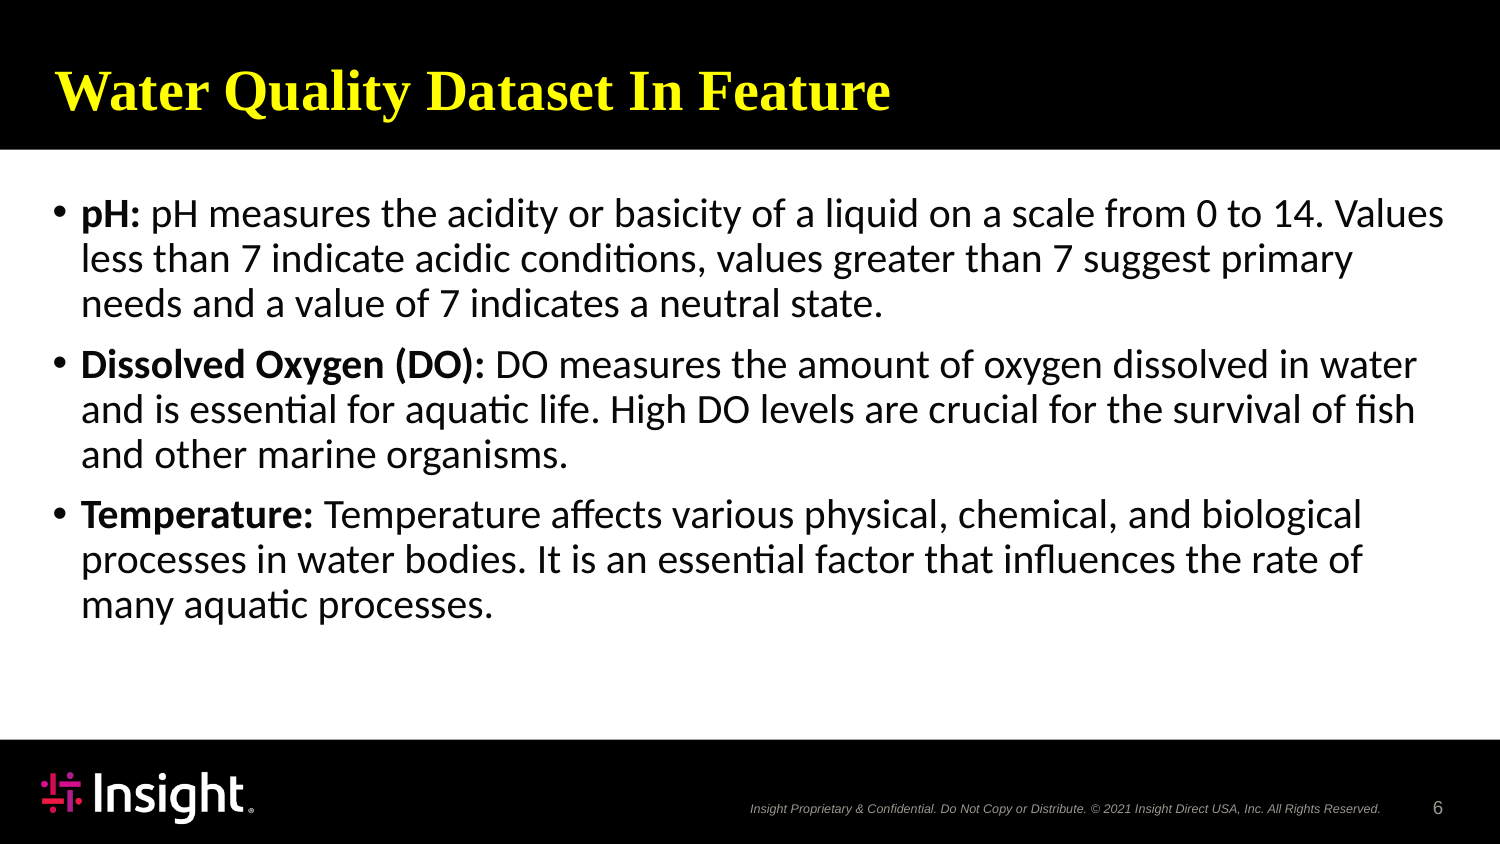

# Water Quality Dataset In Feature
pH: pH measures the acidity or basicity of a liquid on a scale from 0 to 14. Values less than 7 indicate acidic conditions, values greater than 7 suggest primary needs and a value of 7 indicates a neutral state.
Dissolved Oxygen (DO): DO measures the amount of oxygen dissolved in water and is essential for aquatic life. High DO levels are crucial for the survival of fish and other marine organisms.
Temperature: Temperature affects various physical, chemical, and biological processes in water bodies. It is an essential factor that influences the rate of many aquatic processes.